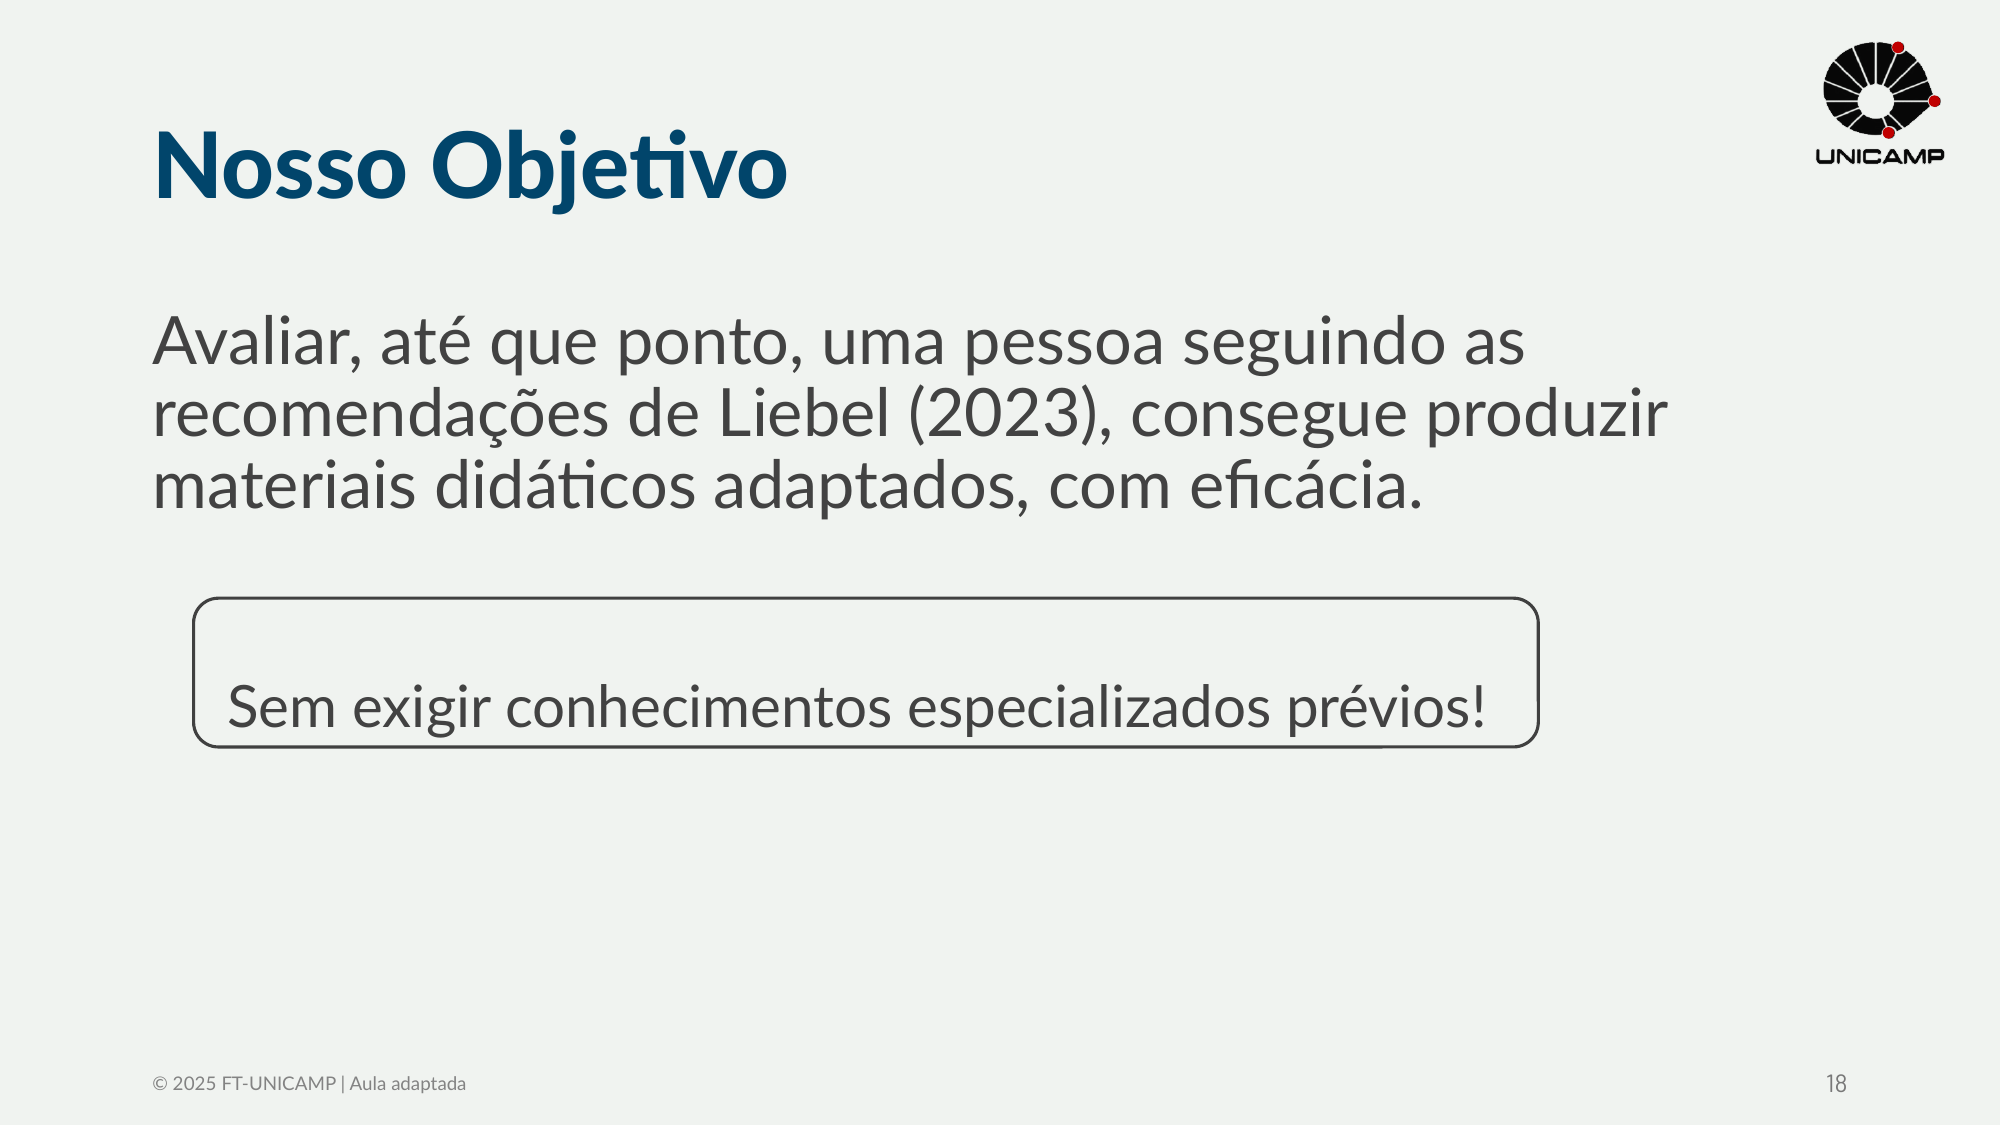

# Nosso Objetivo
Avaliar, até que ponto, uma pessoa seguindo as recomendações de Liebel (2023), consegue produzir materiais didáticos adaptados, com eficácia.

Sem exigir conhecimentos especializados prévios!

© 2025 FT-UNICAMP | Aula adaptada
18